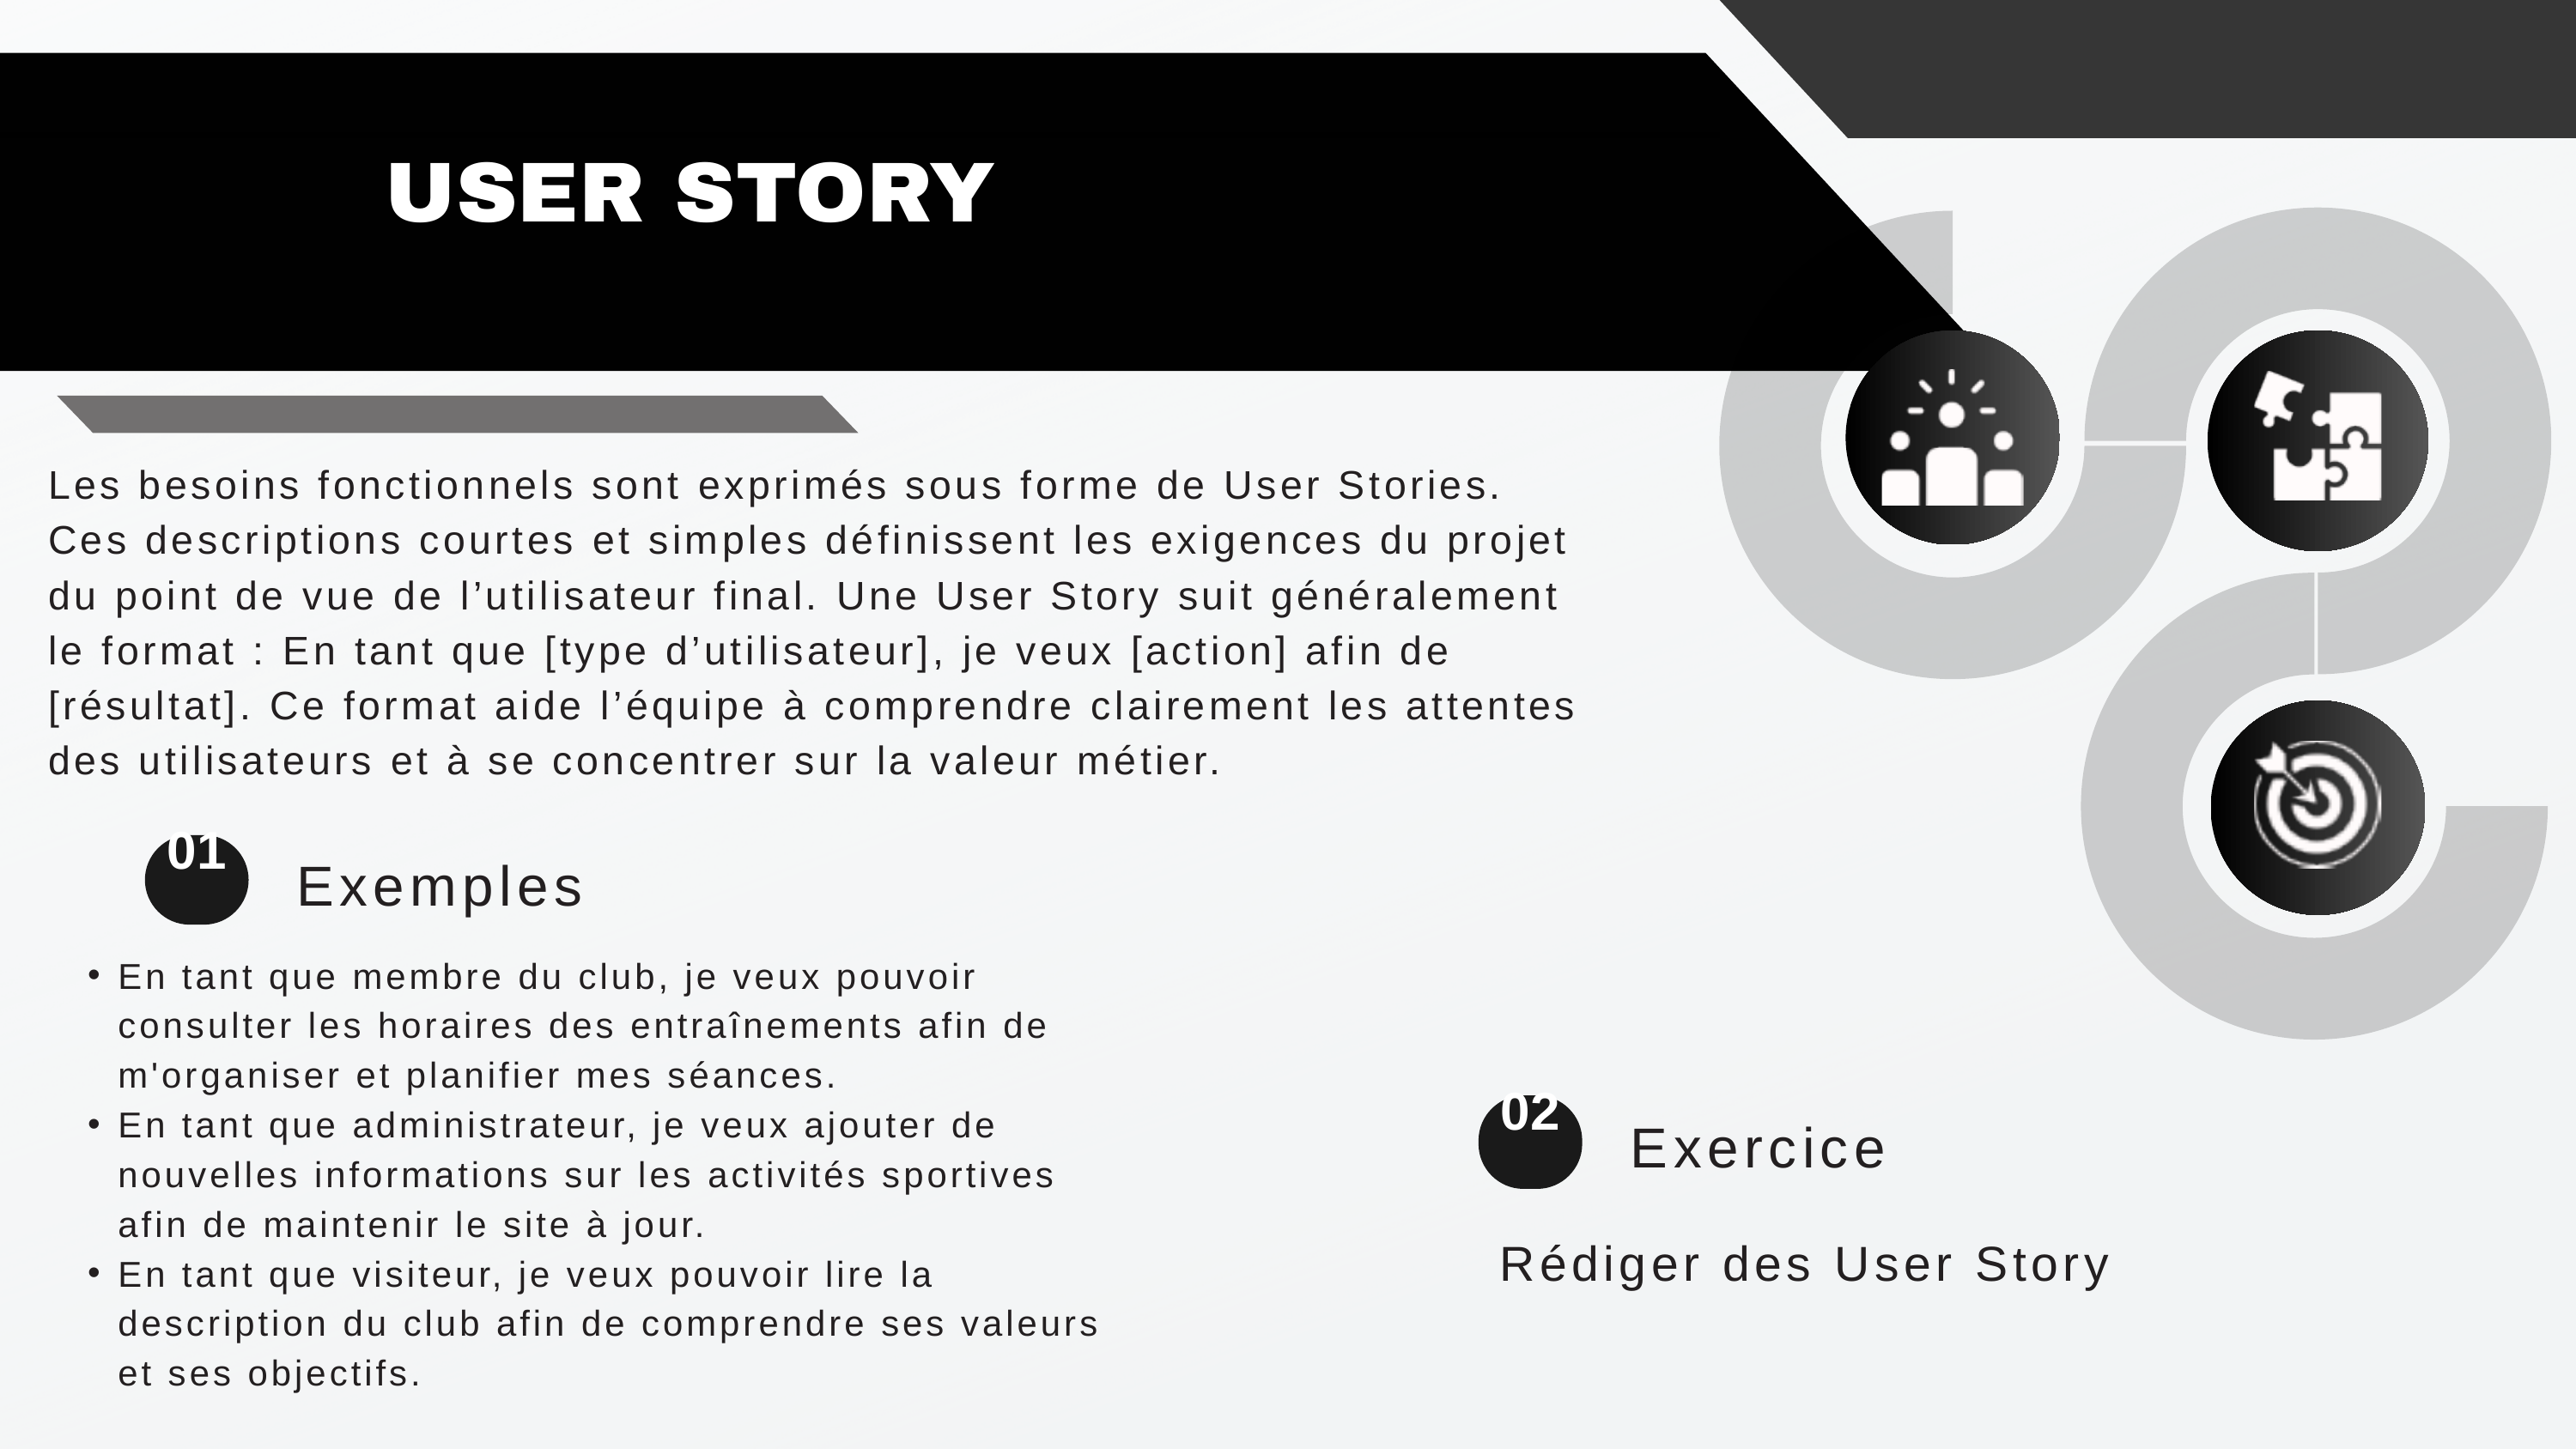

USER STORY

Les besoins fonctionnels sont exprimés sous forme de User Stories. Ces descriptions courtes et simples définissent les exigences du projet du point de vue de l’utilisateur final. Une User Story suit généralement le format : En tant que [type d’utilisateur], je veux [action] afin de [résultat]. Ce format aide l’équipe à comprendre clairement les attentes des utilisateurs et à se concentrer sur la valeur métier.

01
Exemples
En tant que membre du club, je veux pouvoir consulter les horaires des entraînements afin de m'organiser et planifier mes séances.
En tant que administrateur, je veux ajouter de nouvelles informations sur les activités sportives afin de maintenir le site à jour.
En tant que visiteur, je veux pouvoir lire la description du club afin de comprendre ses valeurs et ses objectifs.

02
Exercice
Rédiger des User Story